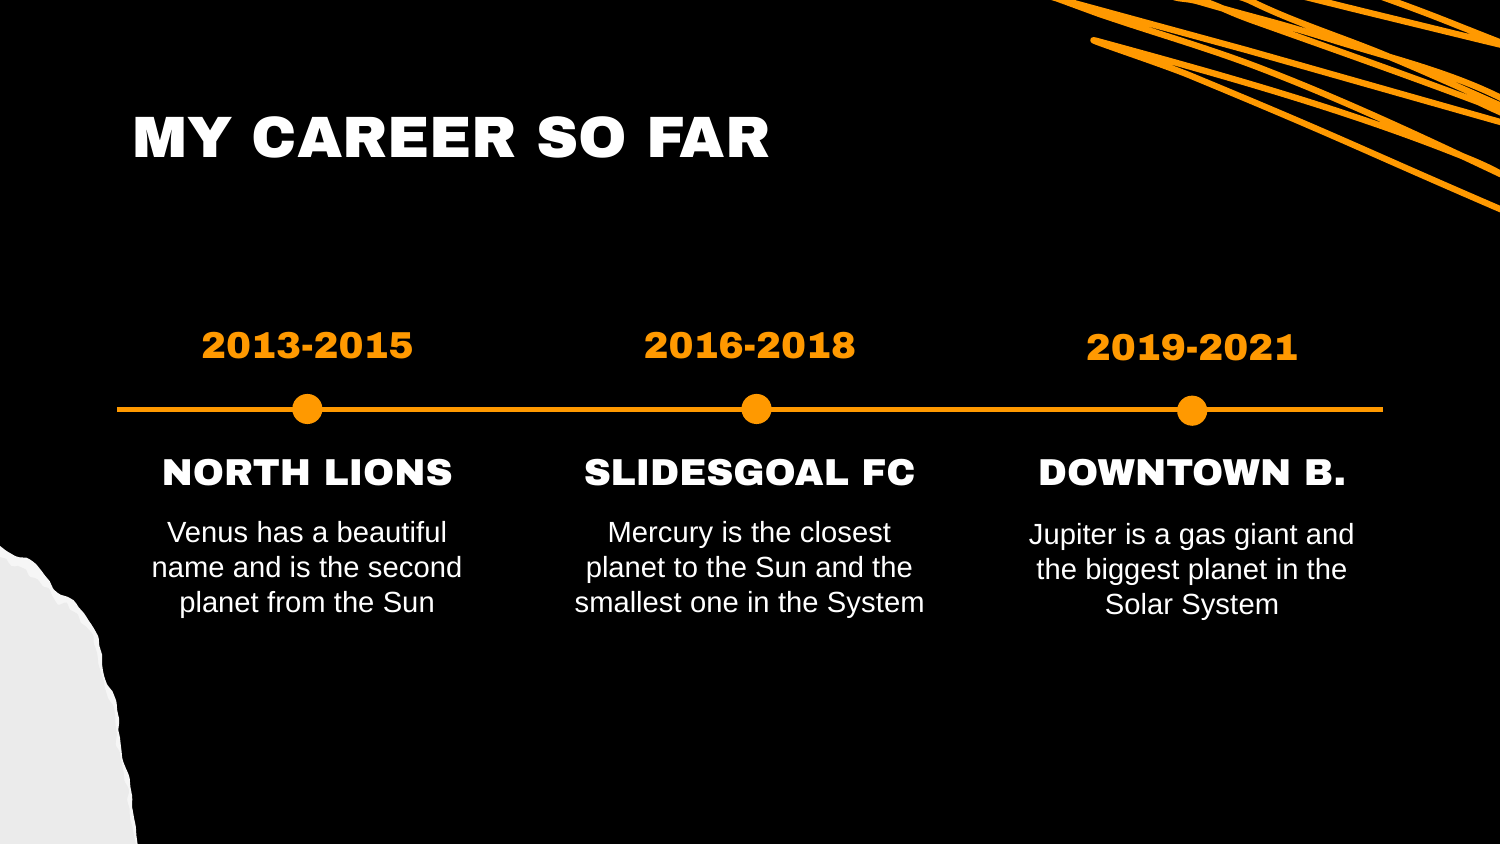

# MY CAREER SO FAR
2013-2015
2016-2018
2019-2021

NORTH LIONS
SLIDESGOAL FC
DOWNTOWN B.
Venus has a beautiful name and is the second planet from the Sun
Mercury is the closest planet to the Sun and the smallest one in the System
Jupiter is a gas giant and the biggest planet in the Solar System